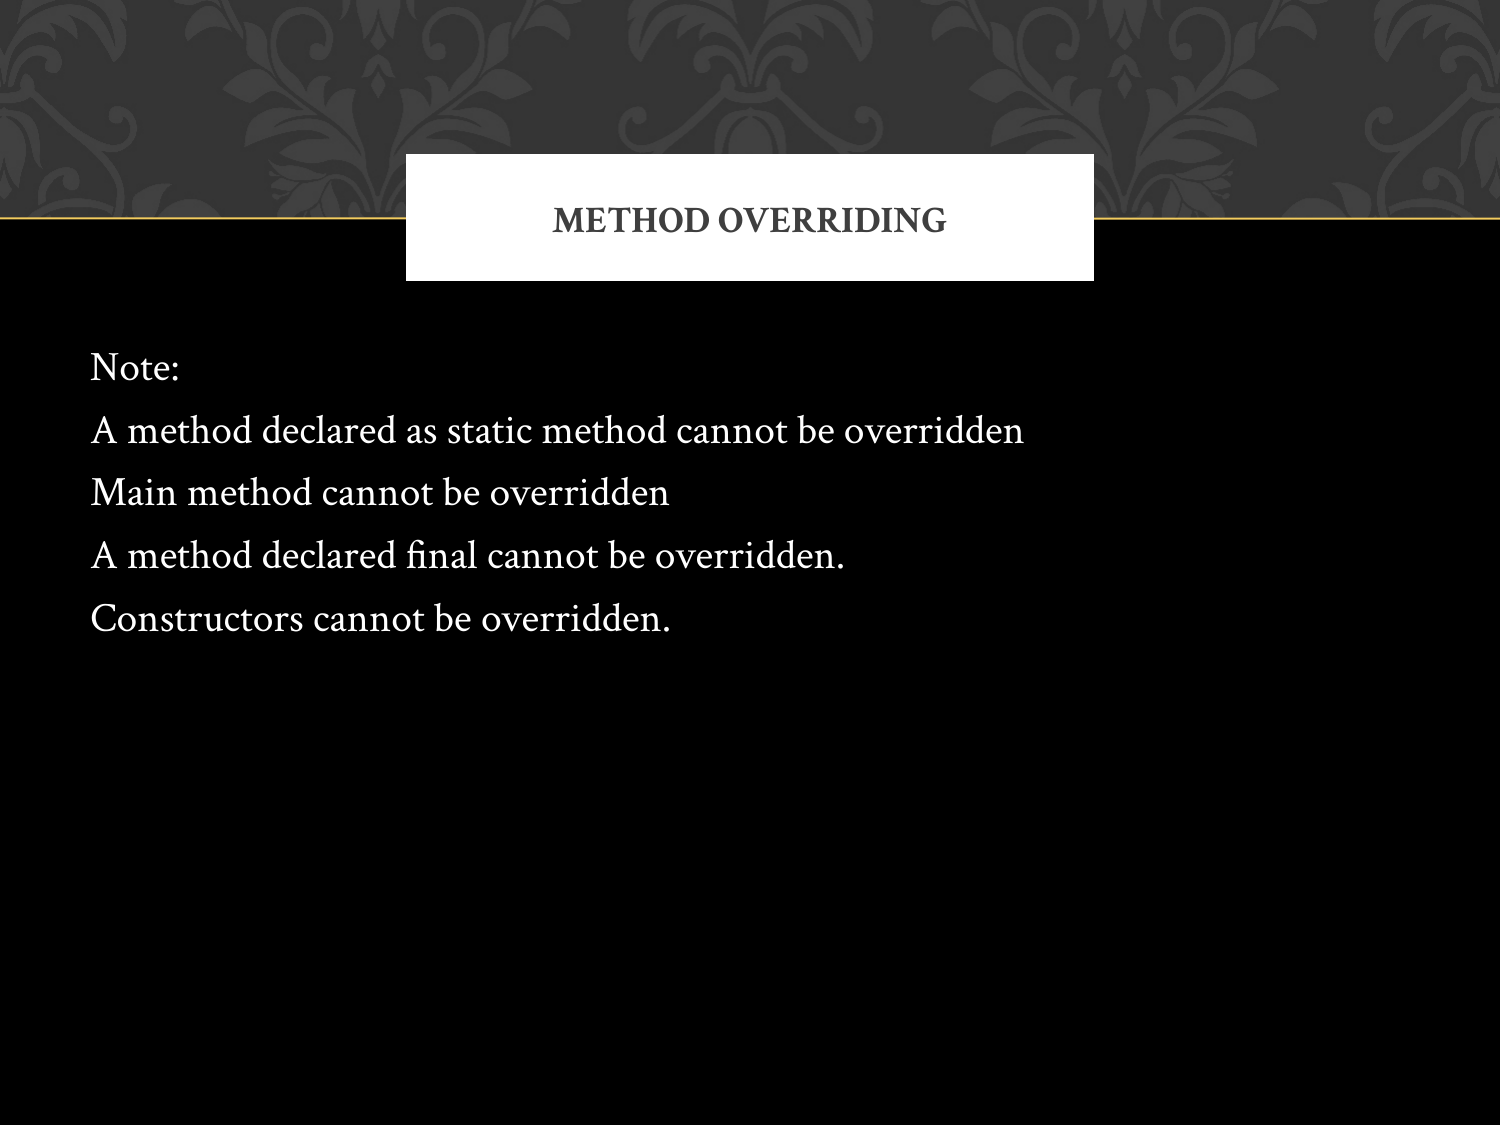

# METHOD OVERRIDING
Note:
A method declared as static method cannot be overridden
Main method cannot be overridden
A method declared final cannot be overridden.
Constructors cannot be overridden.